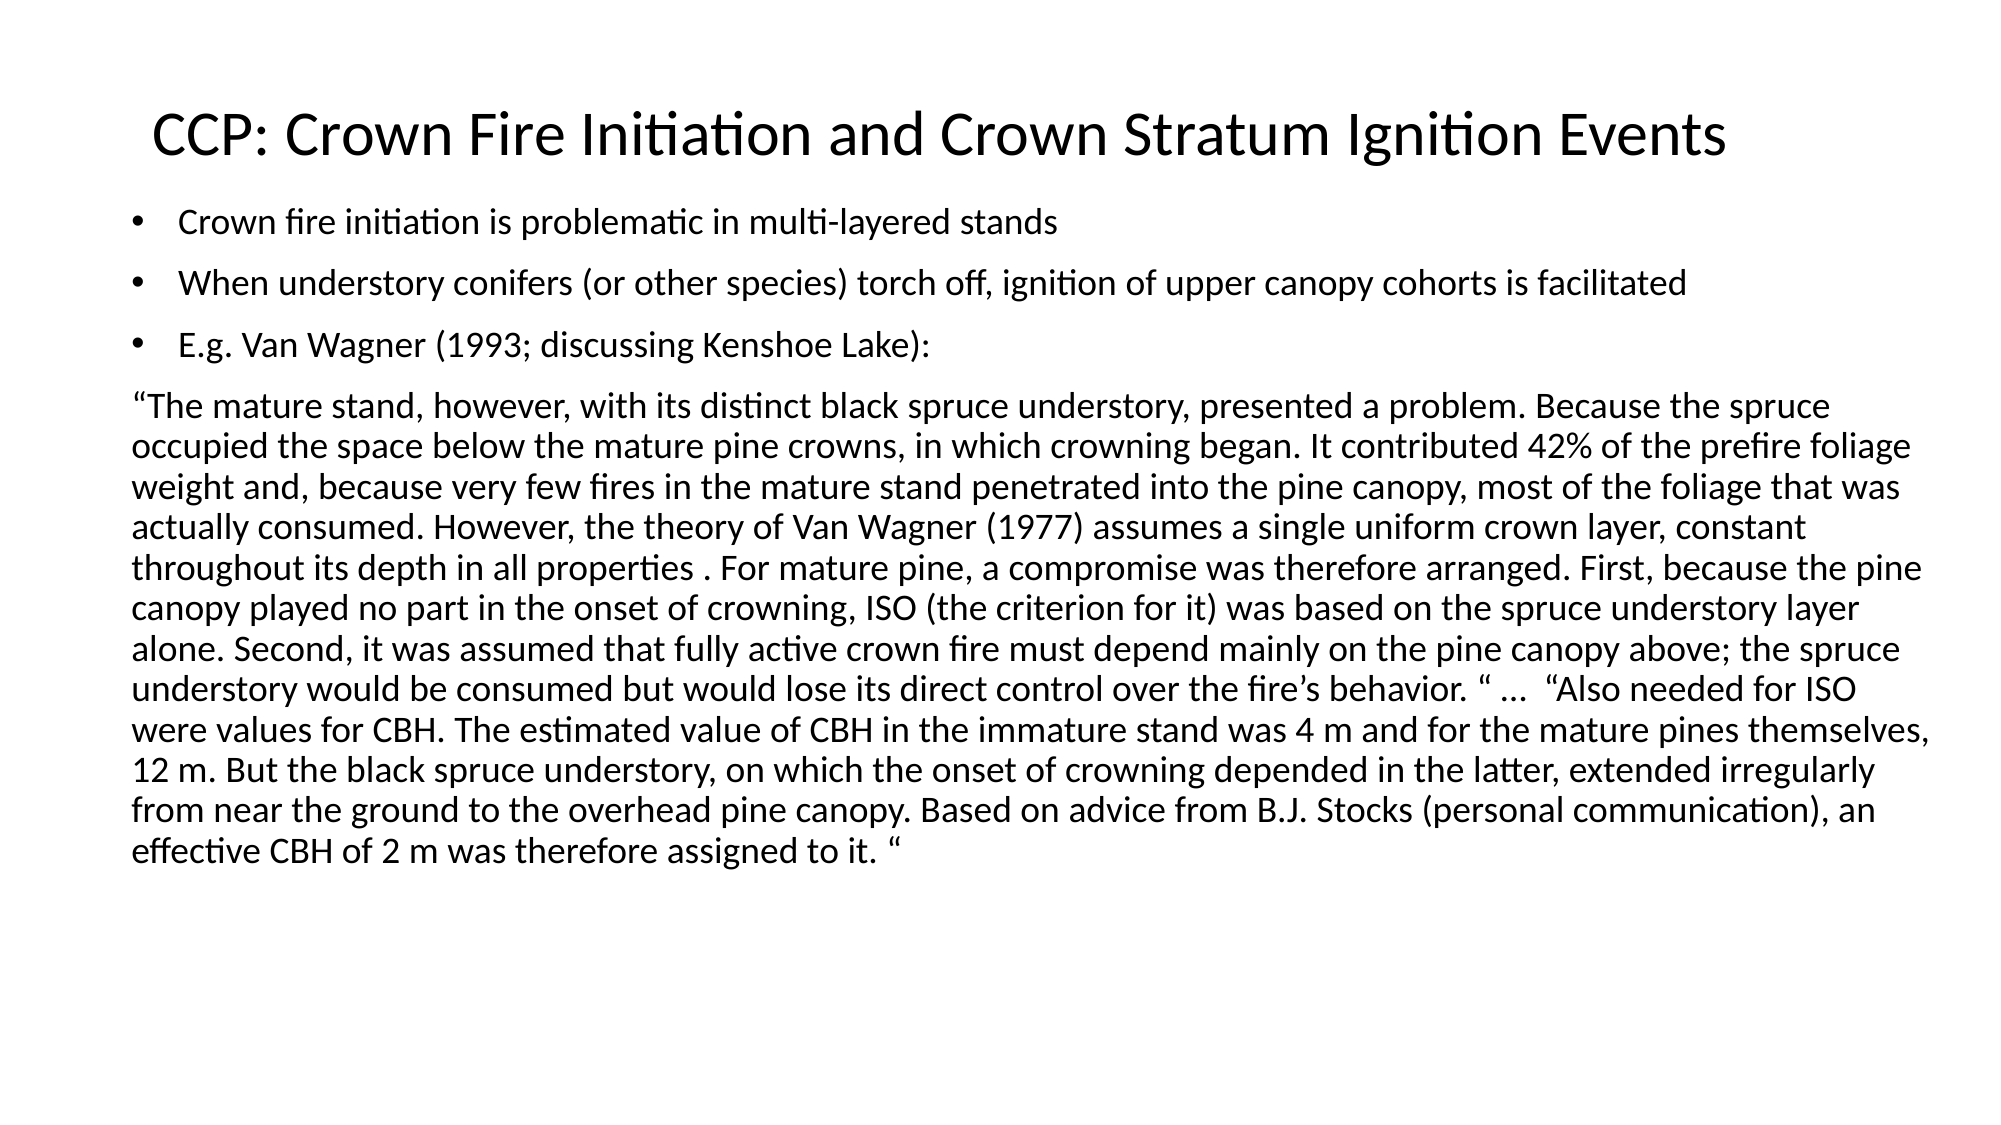

# CCP: Crown Fire Initiation and Crown Stratum Ignition Events
Crown fire initiation is problematic in multi-layered stands
When understory conifers (or other species) torch off, ignition of upper canopy cohorts is facilitated
E.g. Van Wagner (1993; discussing Kenshoe Lake):
“The mature stand, however, with its distinct black spruce understory, presented a problem. Because the spruce occupied the space below the mature pine crowns, in which crowning began. It contributed 42% of the prefire foliage weight and, because very few fires in the mature stand penetrated into the pine canopy, most of the foliage that was actually consumed. However, the theory of Van Wagner (1977) assumes a single uniform crown layer, constant throughout its depth in all properties . For mature pine, a compromise was therefore arranged. First, because the pine canopy played no part in the onset of crowning, ISO (the criterion for it) was based on the spruce understory layer alone. Second, it was assumed that fully active crown fire must depend mainly on the pine canopy above; the spruce understory would be consumed but would lose its direct control over the fire’s behavior. “ …  “Also needed for ISO were values for CBH. The estimated value of CBH in the immature stand was 4 m and for the mature pines themselves, 12 m. But the black spruce understory, on which the onset of crowning depended in the latter, extended irregularly from near the ground to the overhead pine canopy. Based on advice from B.J. Stocks (personal communication), an effective CBH of 2 m was therefore assigned to it. “